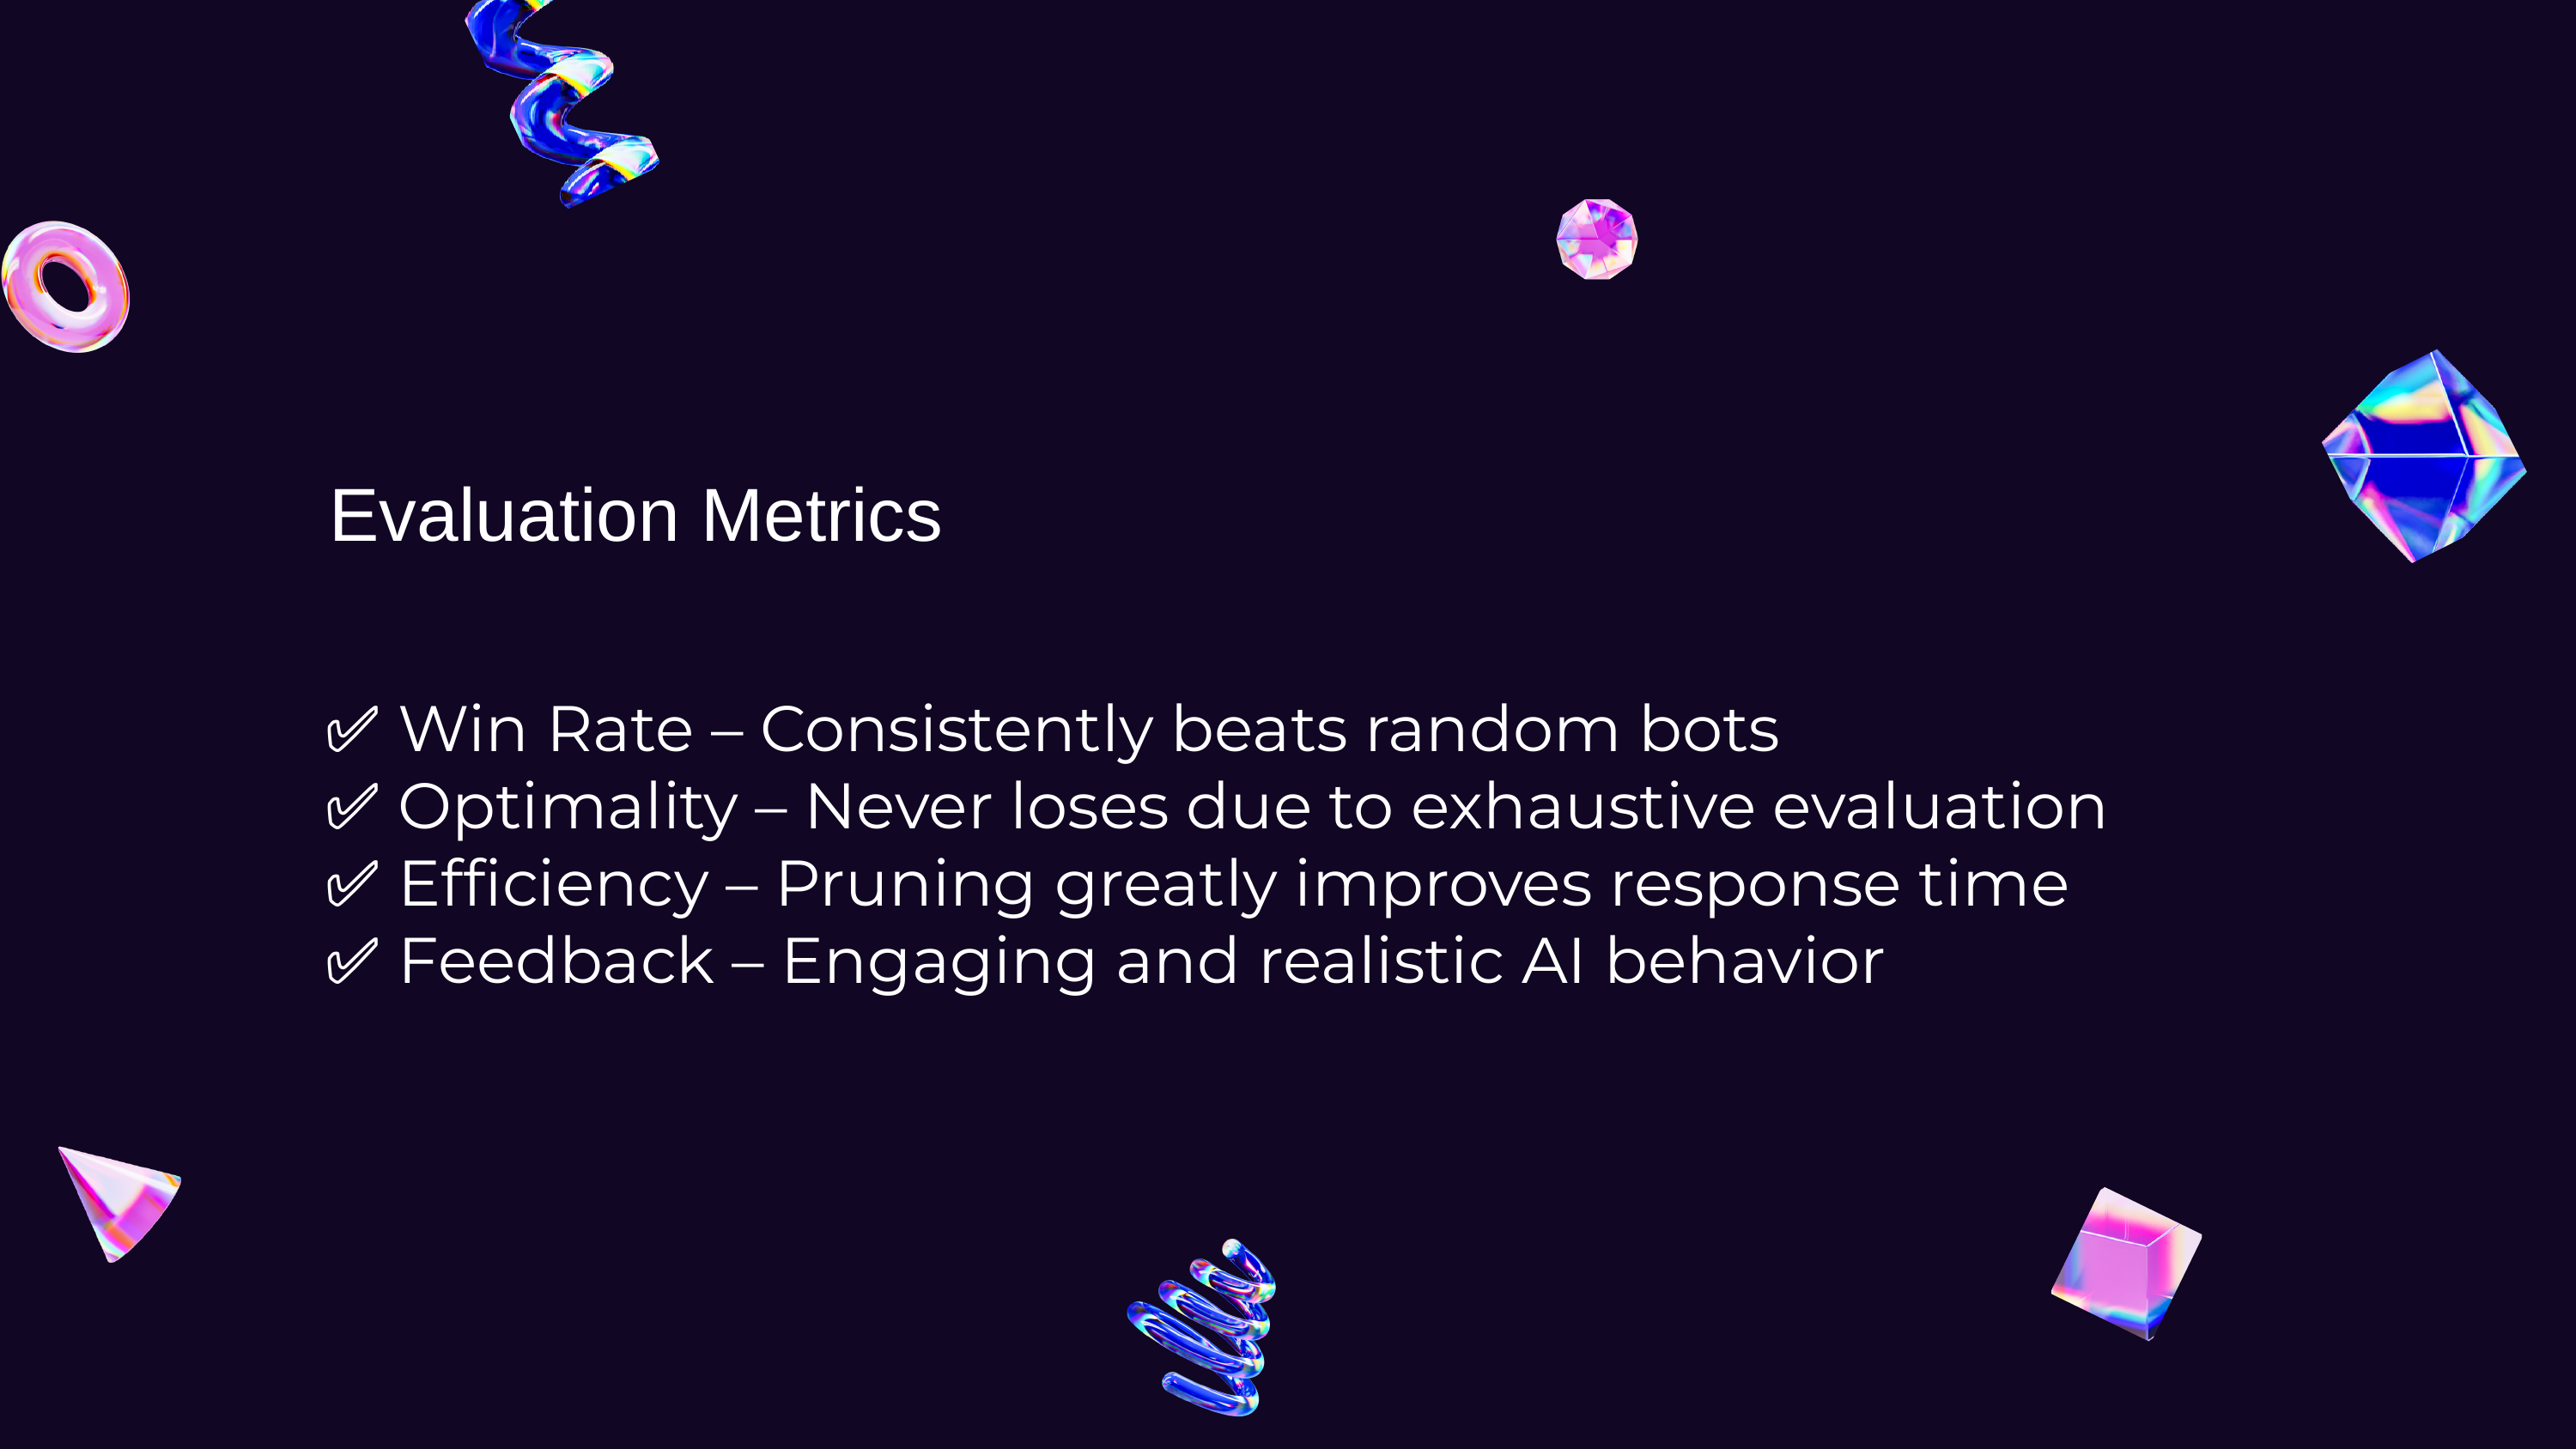

Evaluation Metrics
✅ Win Rate – Consistently beats random bots
✅ Optimality – Never loses due to exhaustive evaluation
✅ Efficiency – Pruning greatly improves response time
✅ Feedback – Engaging and realistic AI behavior